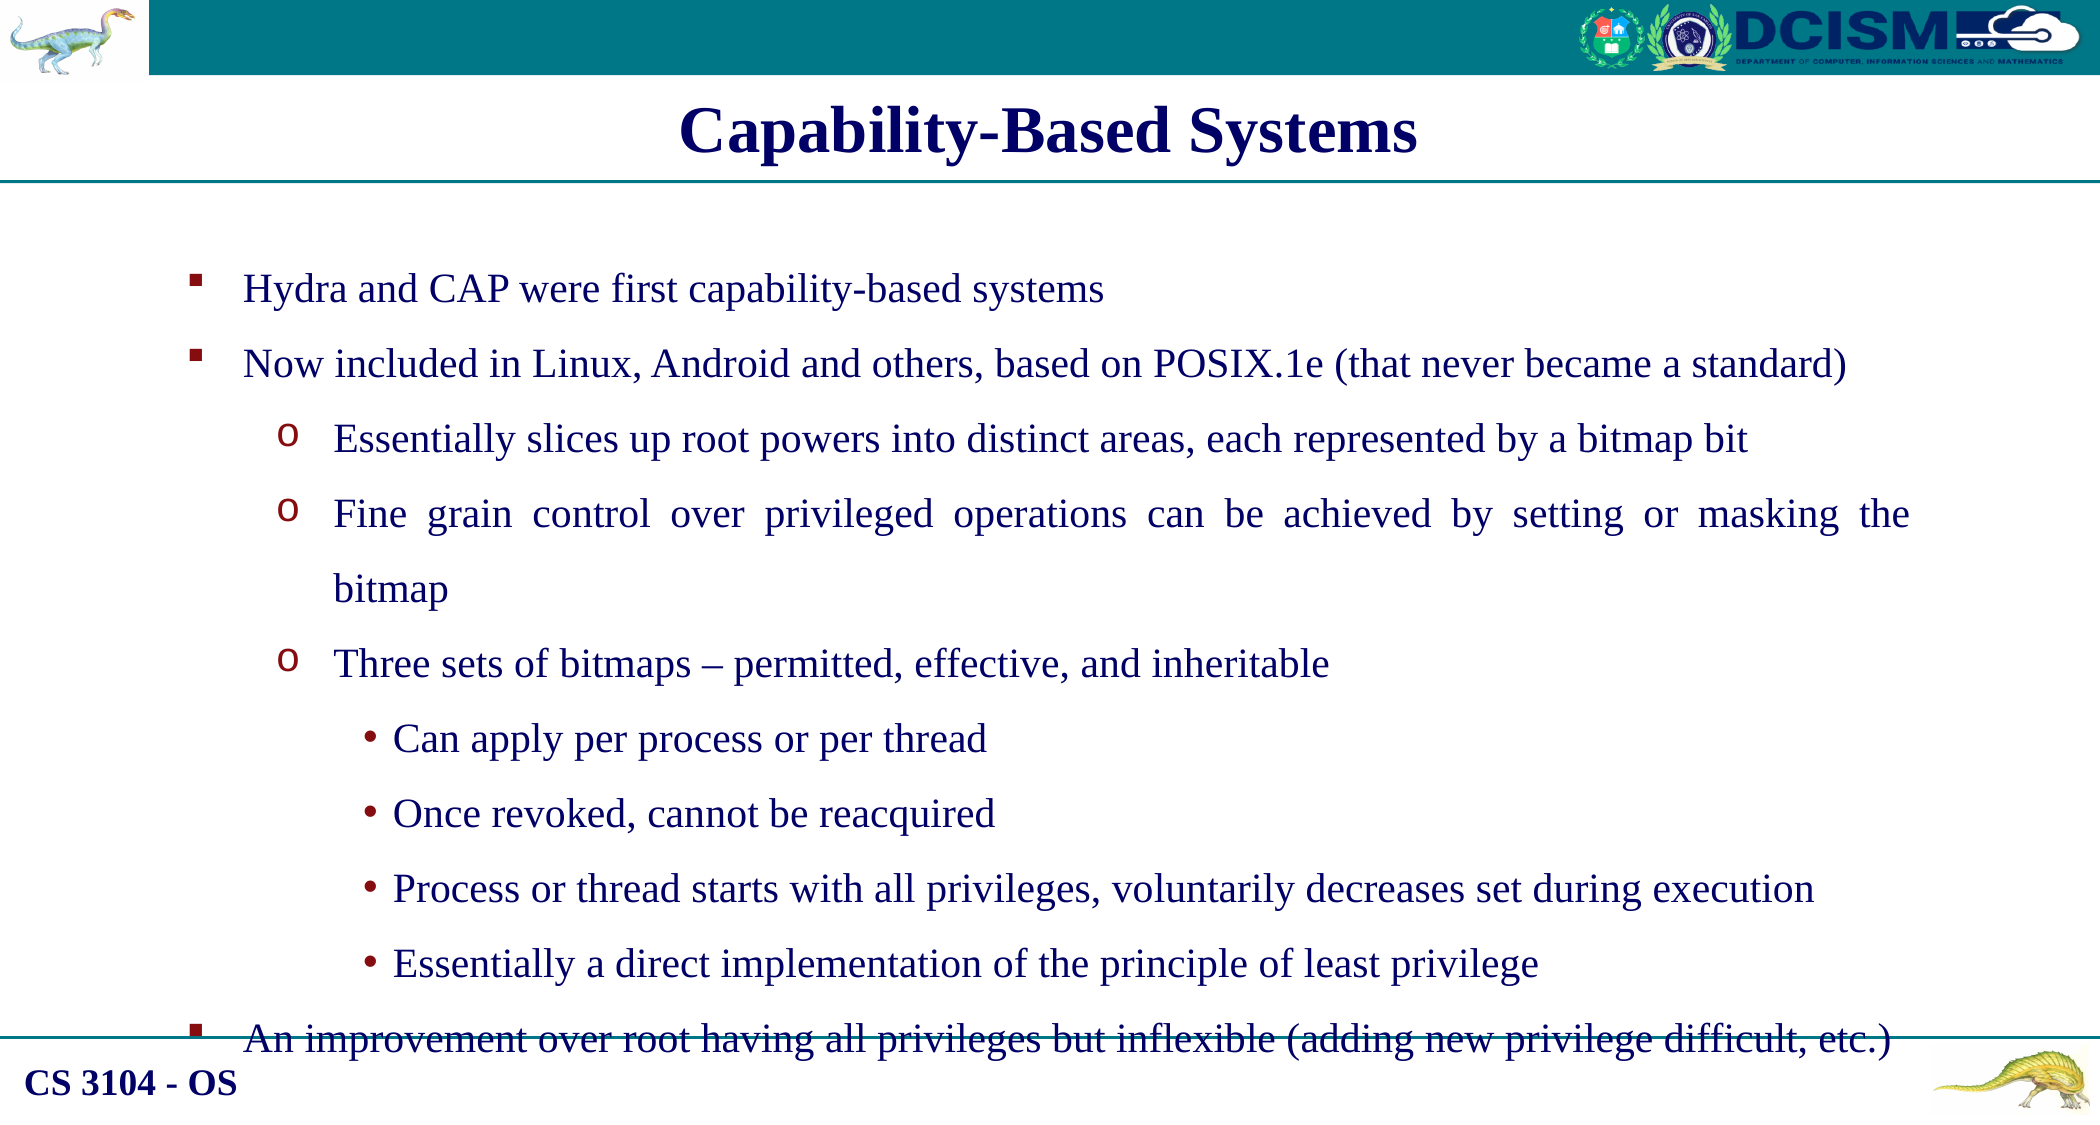

Capability-Based Systems
Hydra and CAP were first capability-based systems
Now included in Linux, Android and others, based on POSIX.1e (that never became a standard)
Essentially slices up root powers into distinct areas, each represented by a bitmap bit
Fine grain control over privileged operations can be achieved by setting or masking the bitmap
Three sets of bitmaps – permitted, effective, and inheritable
Can apply per process or per thread
Once revoked, cannot be reacquired
Process or thread starts with all privileges, voluntarily decreases set during execution
Essentially a direct implementation of the principle of least privilege
An improvement over root having all privileges but inflexible (adding new privilege difficult, etc.)